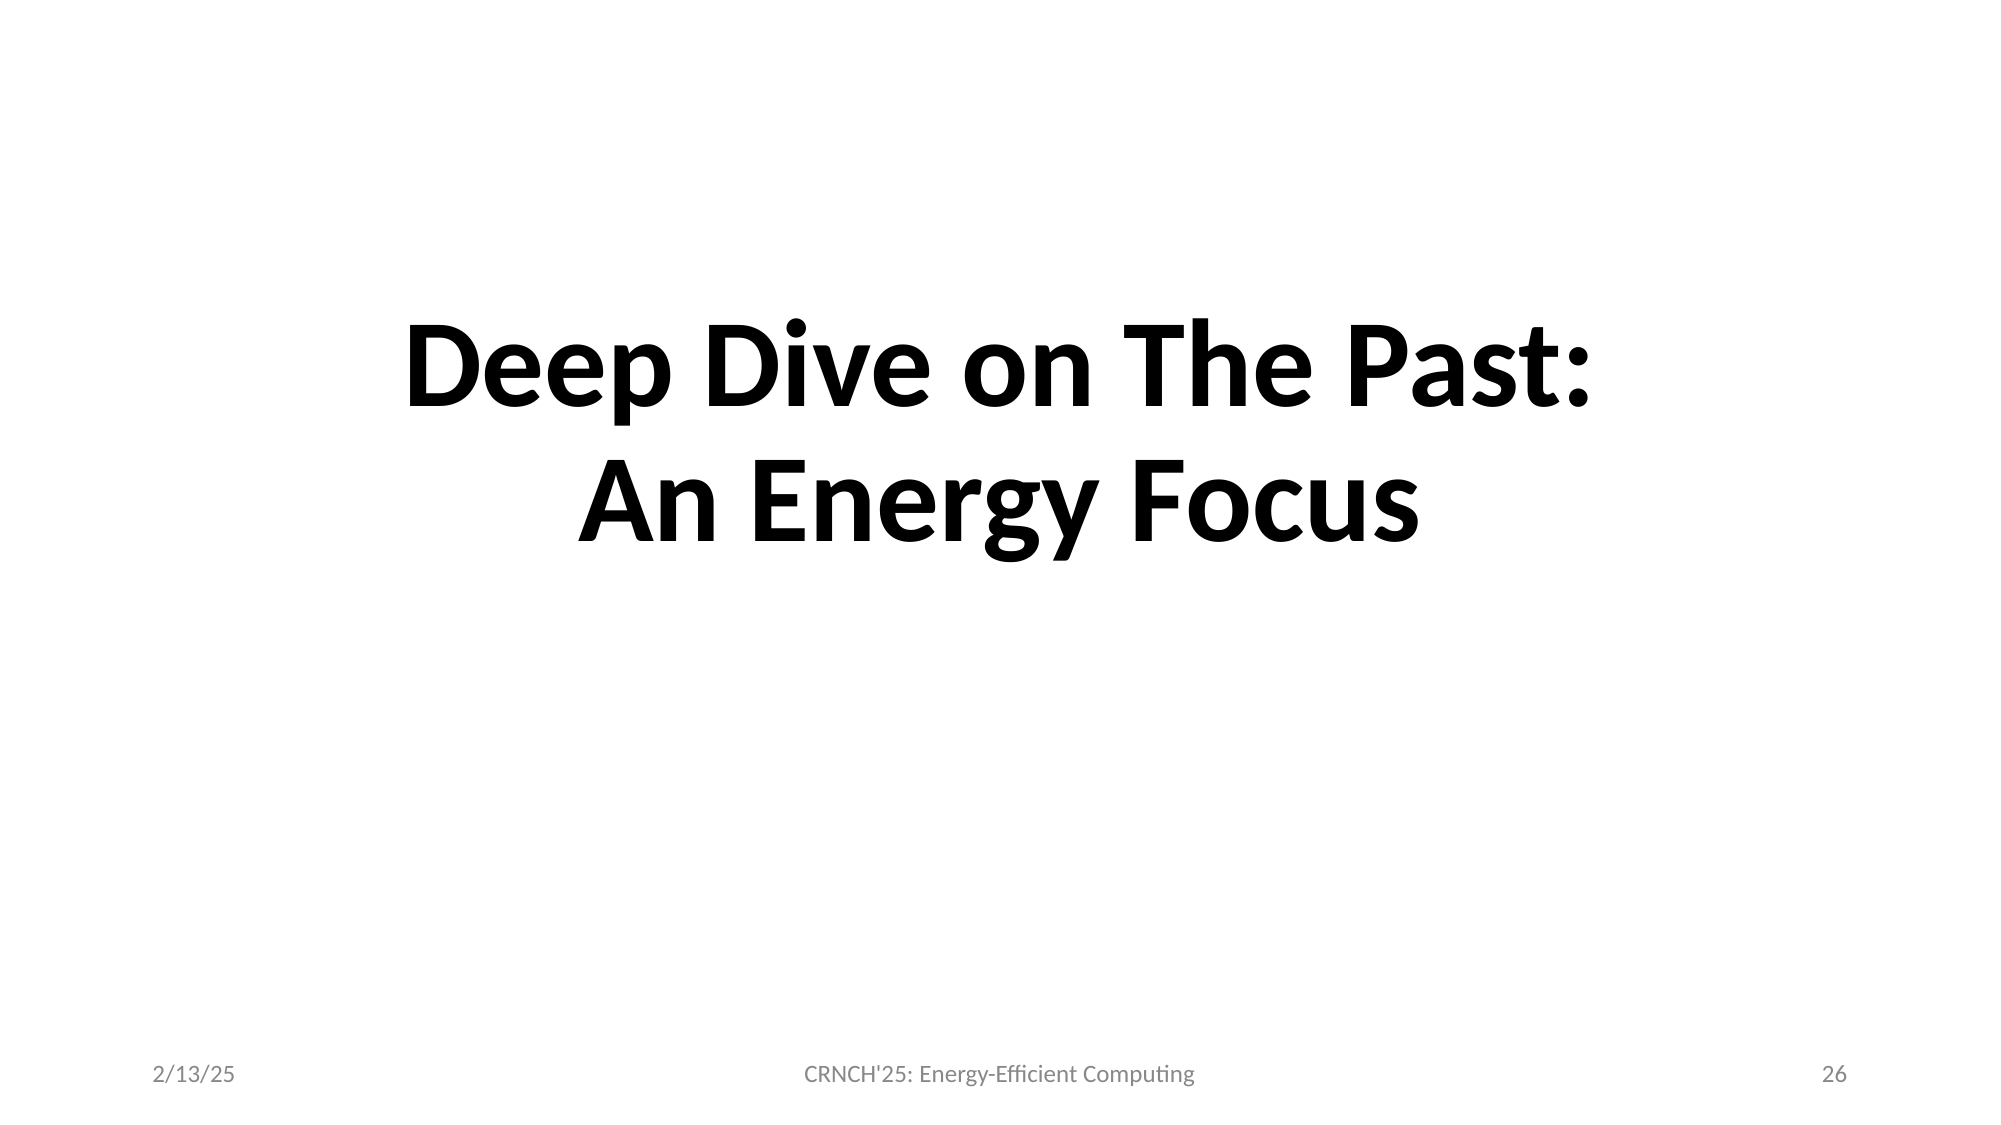

# Deep Dive on The Past: An Energy Focus

2/13/25
CRNCH'25: Energy-Efficient Computing
26